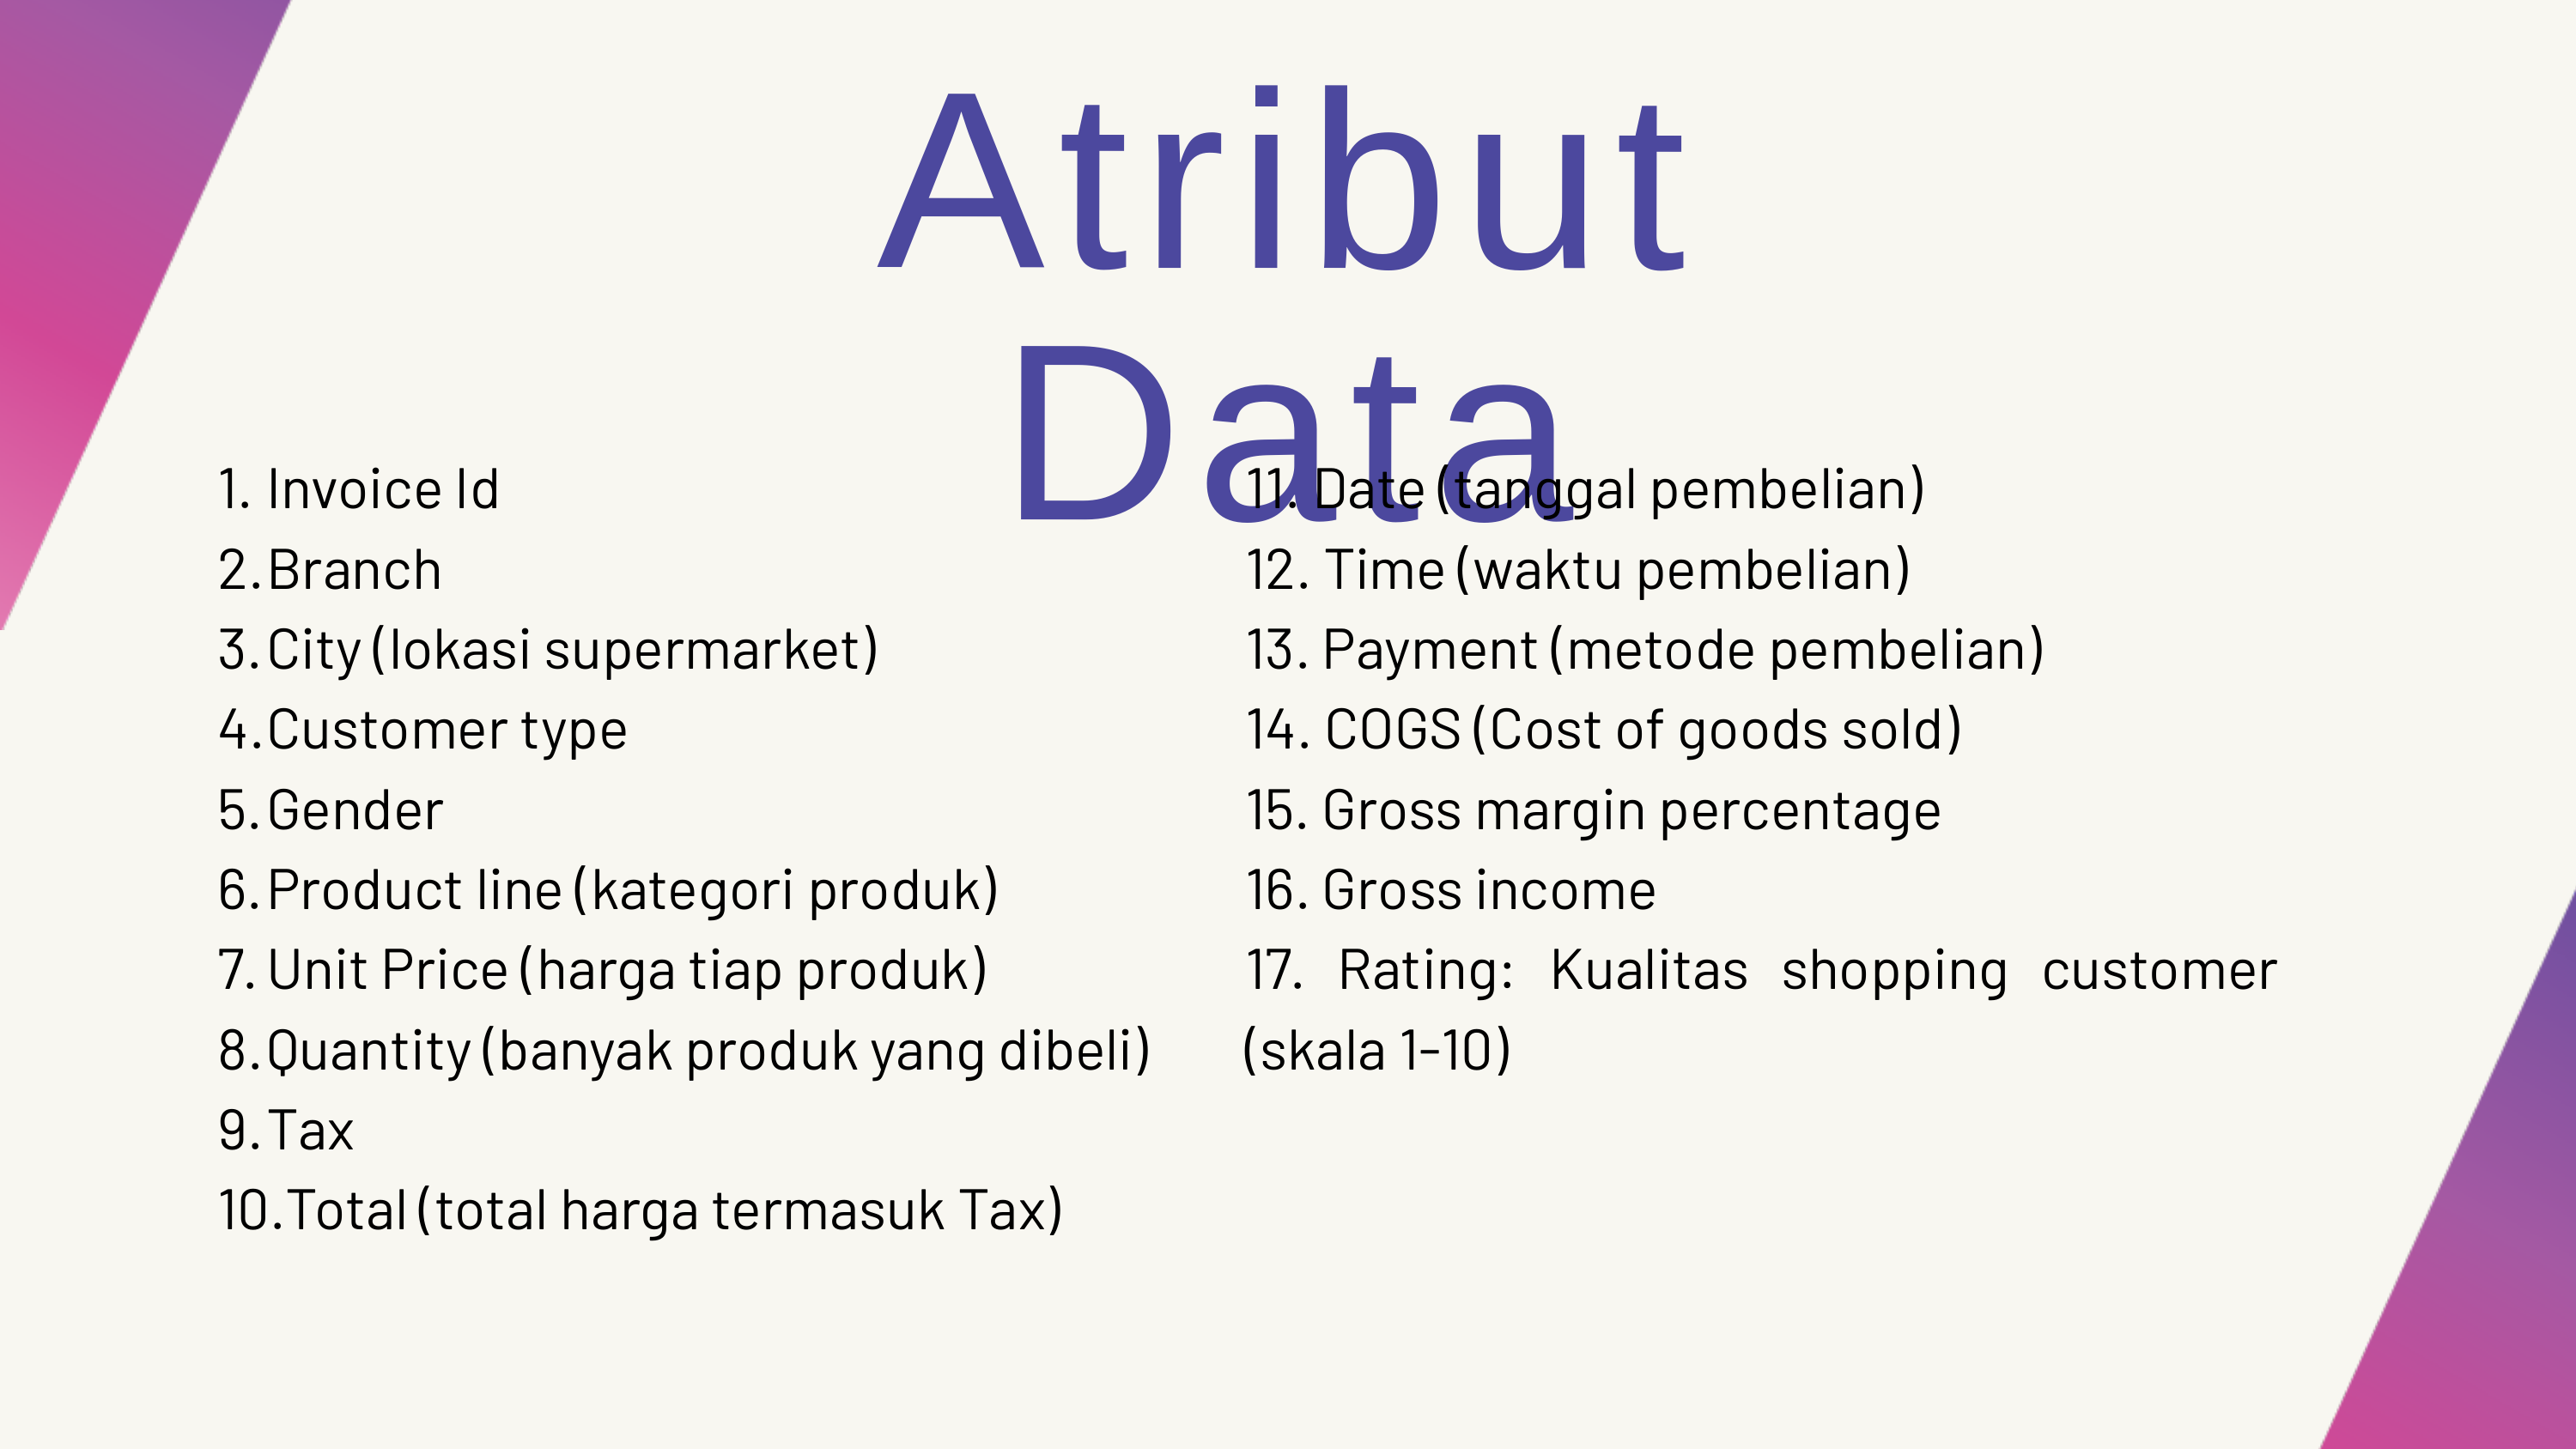

Atribut Data
Invoice Id
Branch
City (lokasi supermarket)
Customer type
Gender
Product line (kategori produk)
Unit Price (harga tiap produk)
Quantity (banyak produk yang dibeli)
Tax
Total (total harga termasuk Tax)
11. Date (tanggal pembelian)
12. Time (waktu pembelian)
13. Payment (metode pembelian)
14. COGS (Cost of goods sold)
15. Gross margin percentage
16. Gross income
17. Rating: Kualitas shopping customer (skala 1-10)